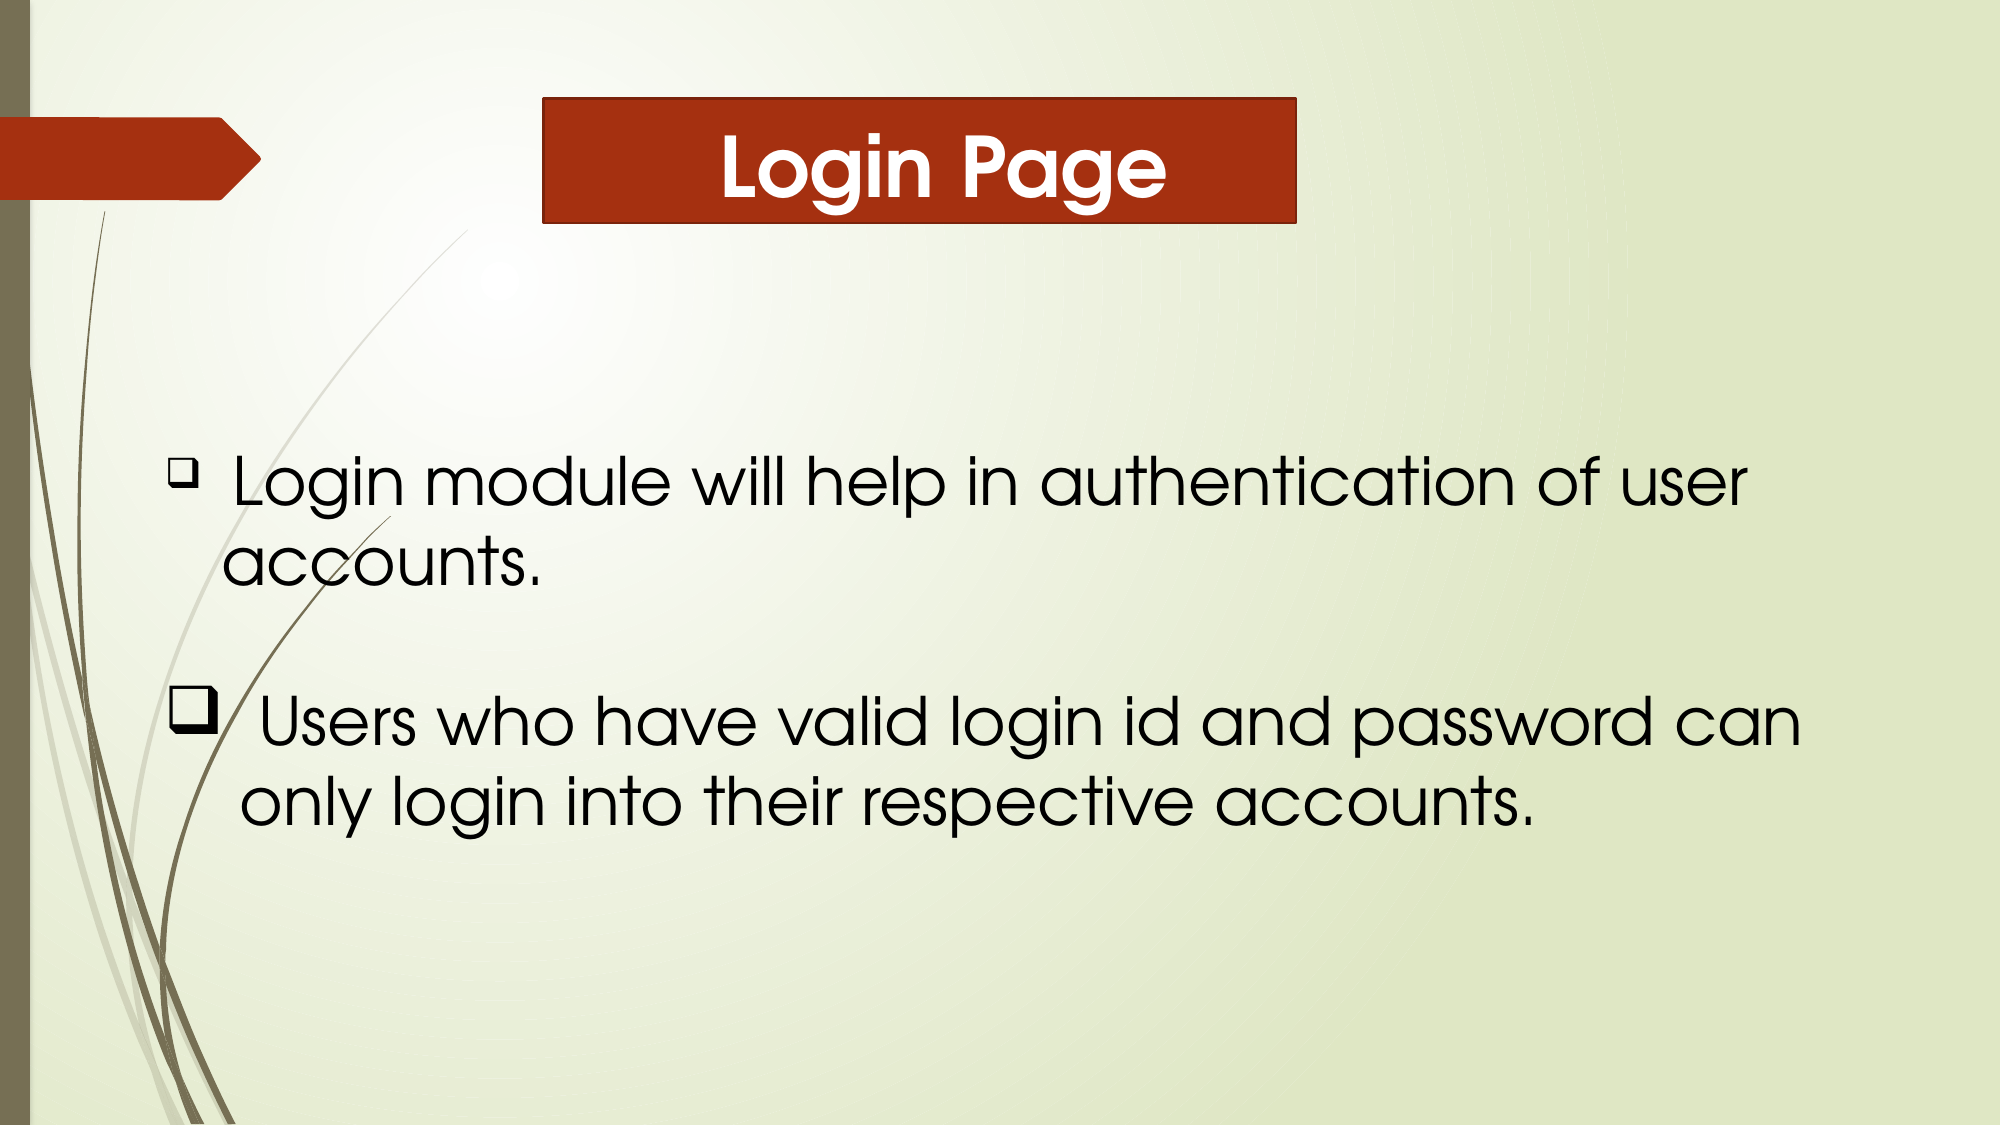

Login Page
 Login module will help in authentication of user accounts.

 Users who have valid login id and password can only login into their respective accounts.